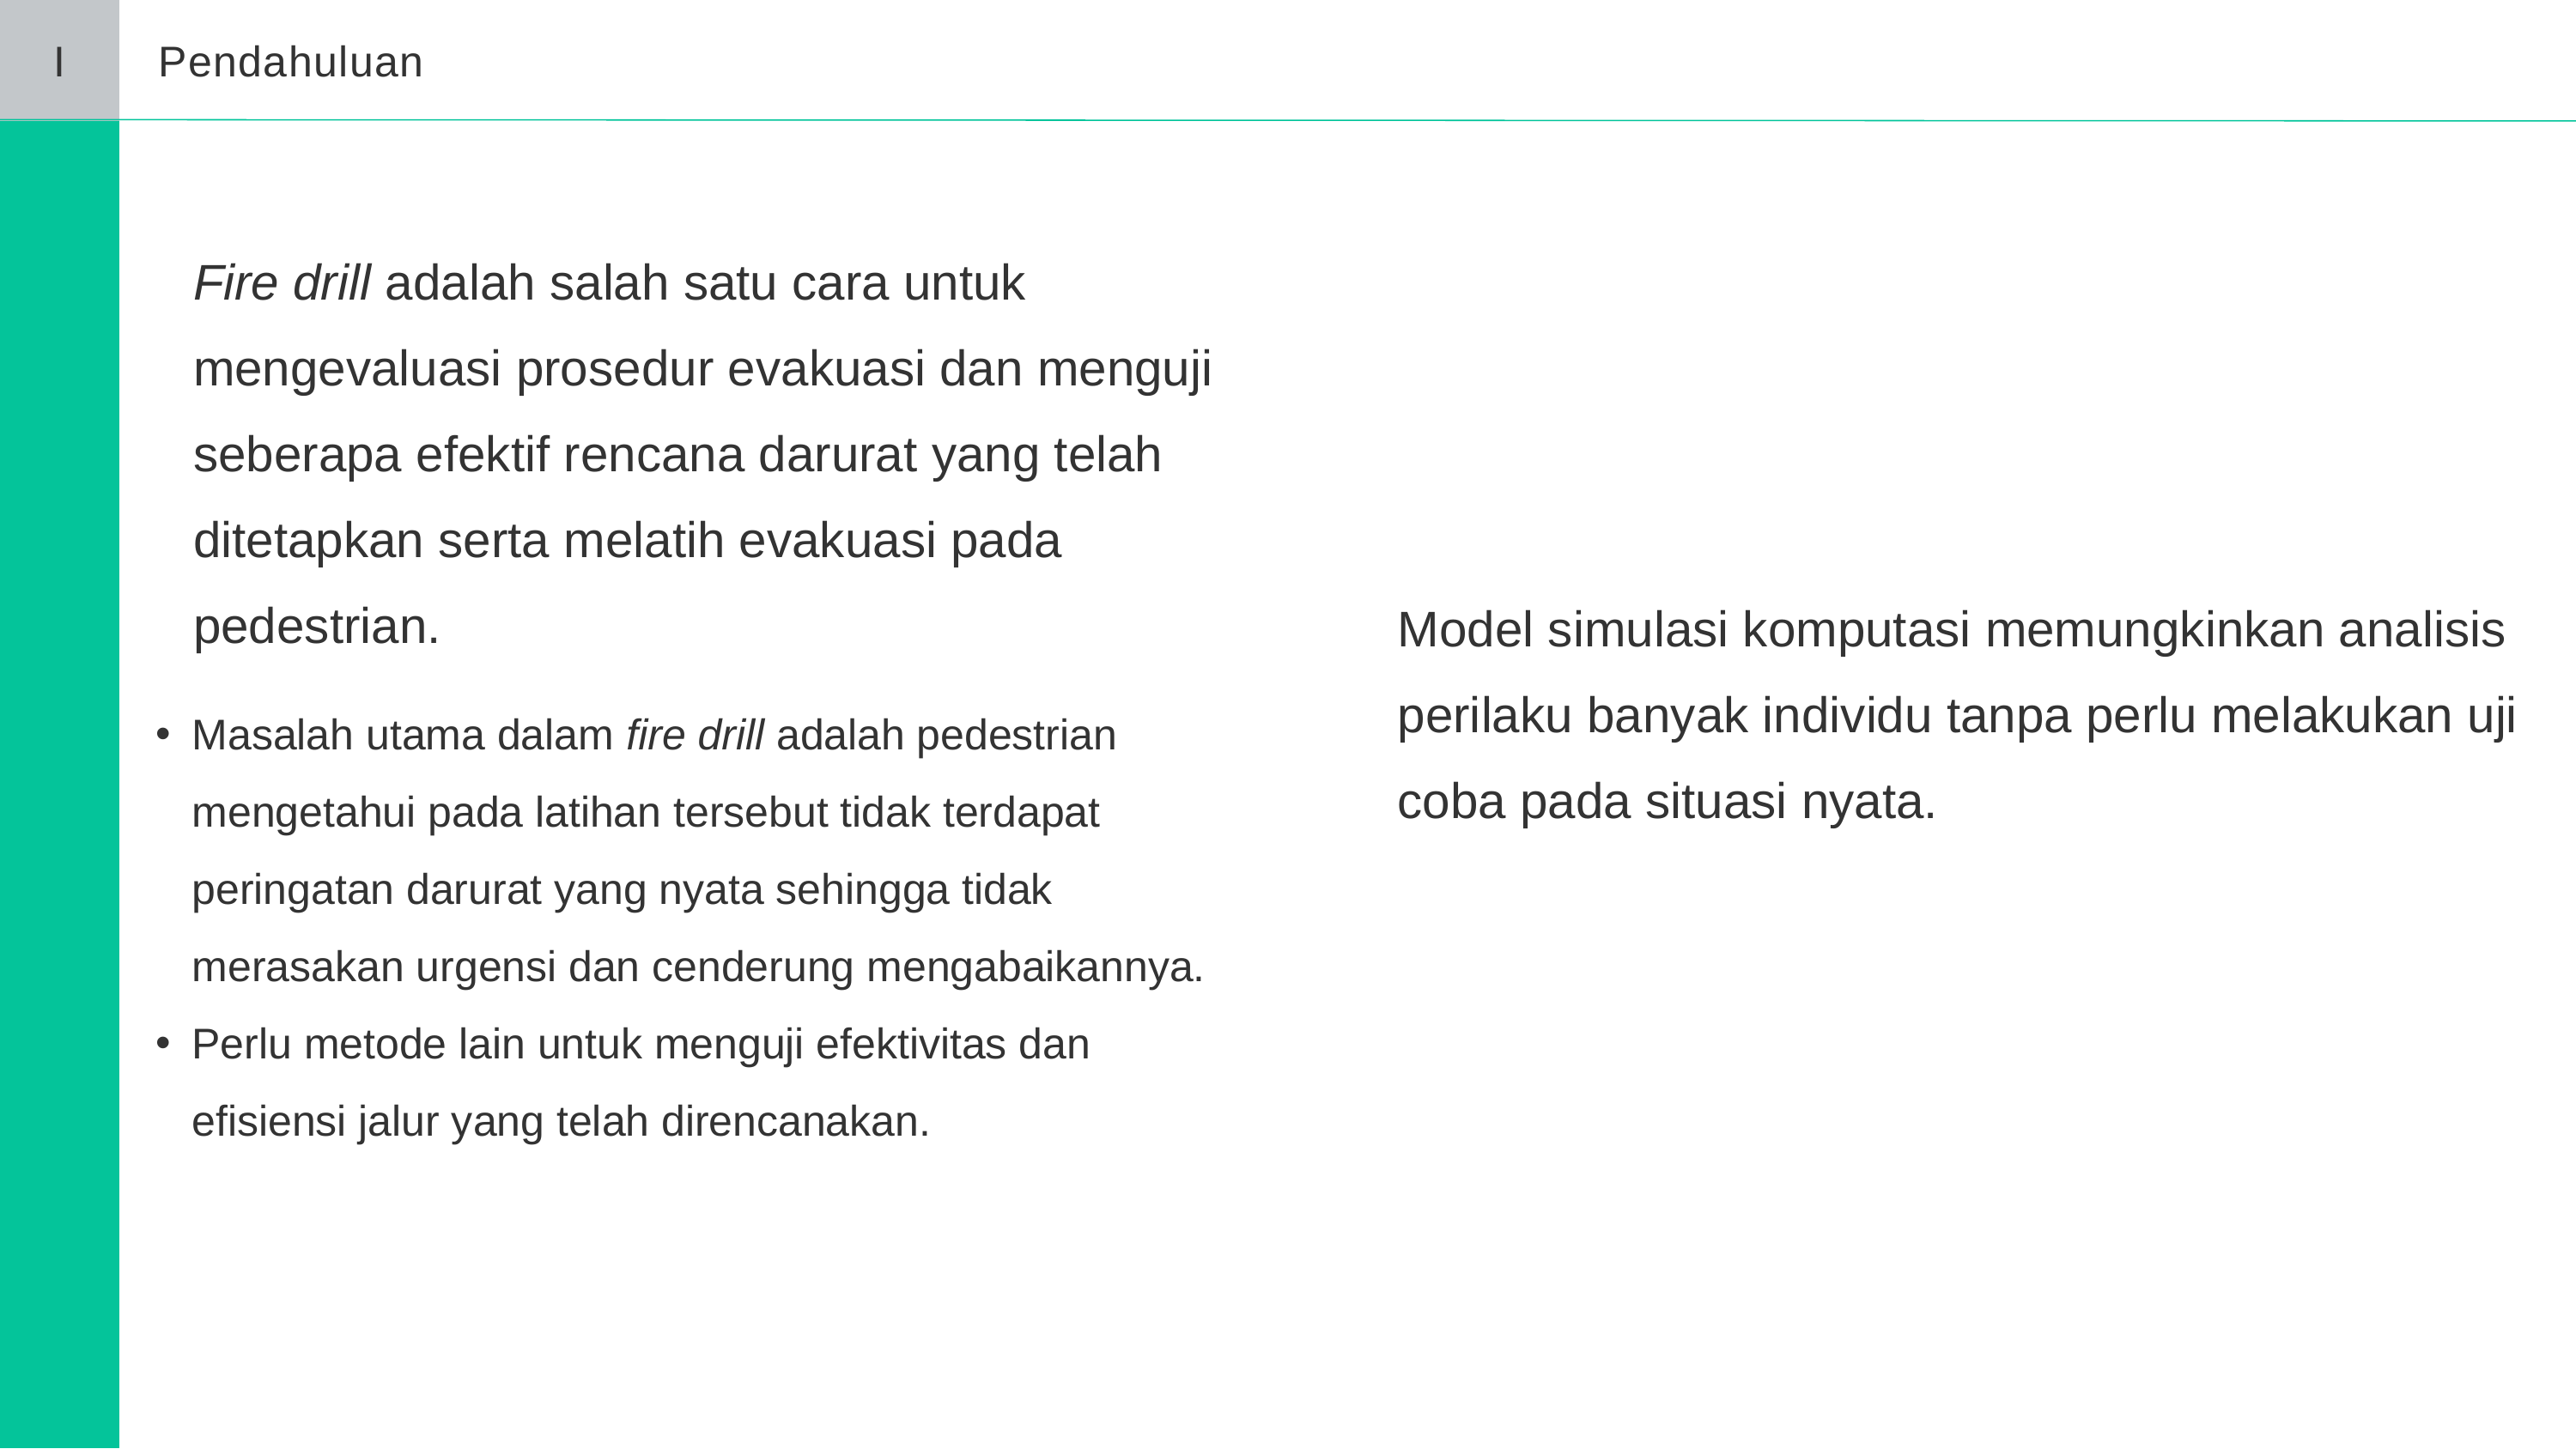

I
Pendahuluan

Fire drill adalah salah satu cara untuk mengevaluasi prosedur evakuasi dan menguji seberapa efektif rencana darurat yang telah ditetapkan serta melatih evakuasi pada pedestrian.
Model simulasi komputasi memungkinkan analisis perilaku banyak individu tanpa perlu melakukan uji coba pada situasi nyata.
Masalah utama dalam fire drill adalah pedestrian mengetahui pada latihan tersebut tidak terdapat peringatan darurat yang nyata sehingga tidak merasakan urgensi dan cenderung mengabaikannya.
Perlu metode lain untuk menguji efektivitas dan efisiensi jalur yang telah direncanakan.